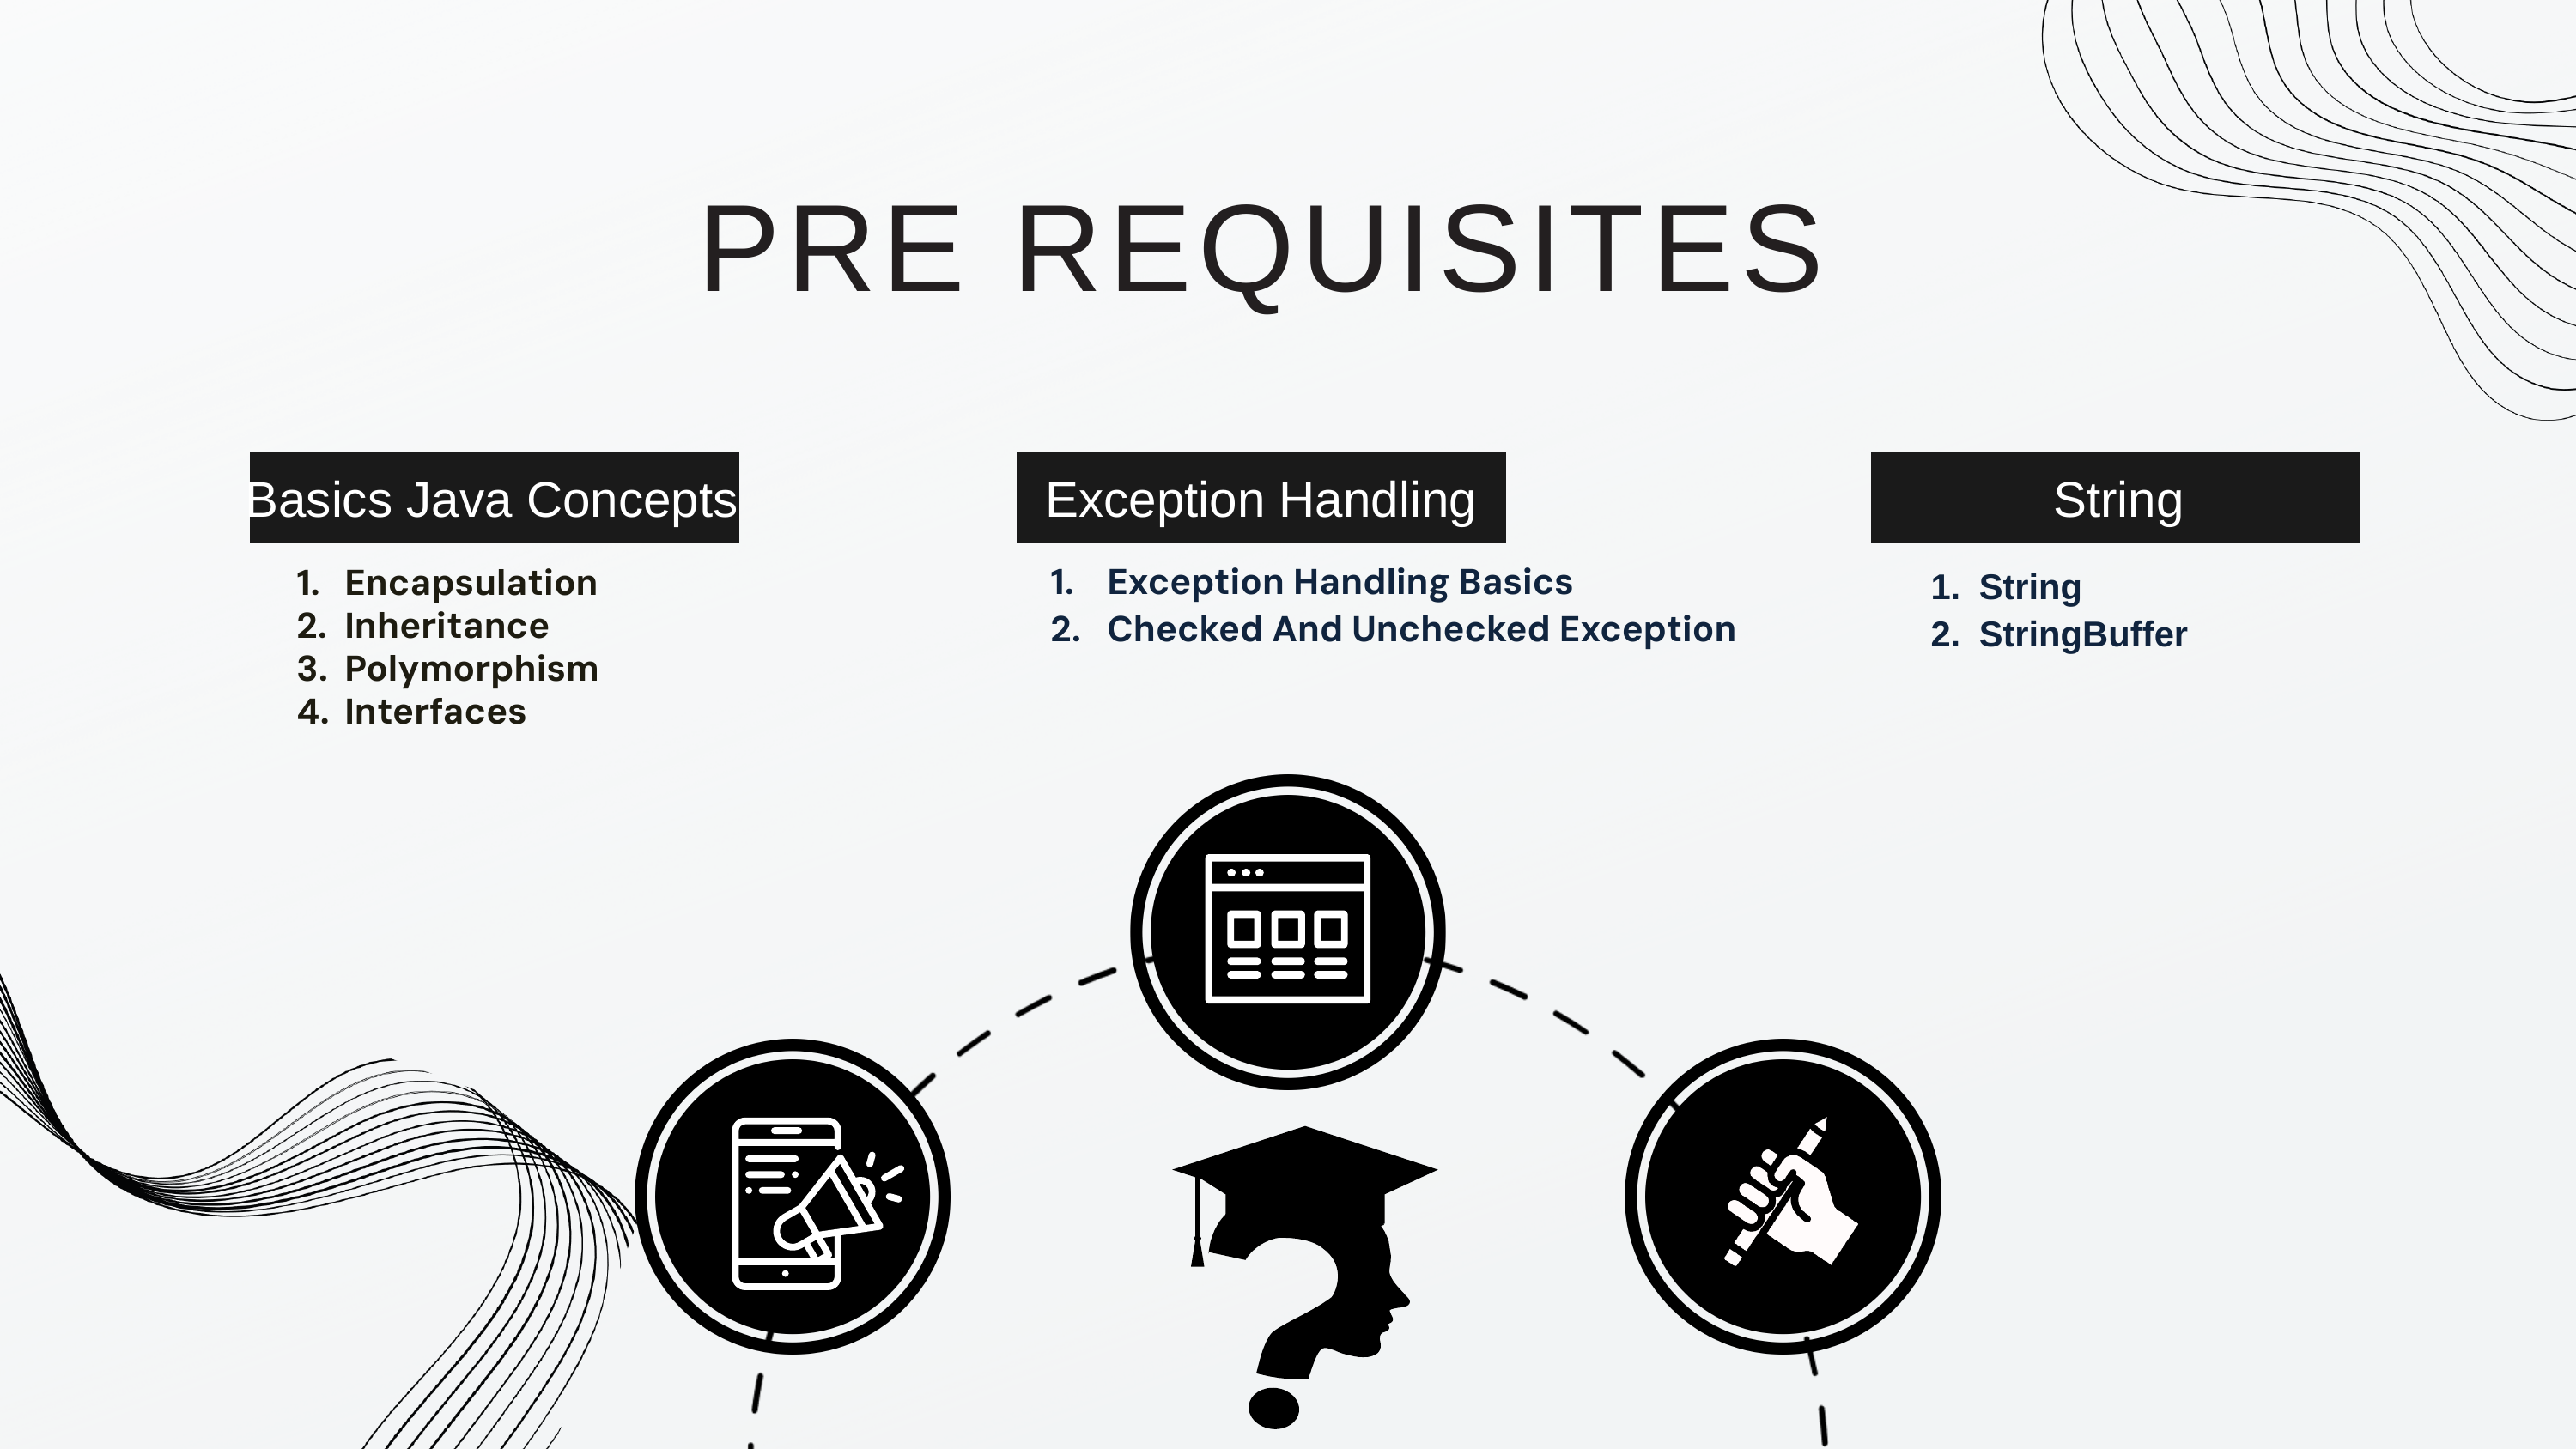

PRE REQUISITES

Basics Java Concepts
Exception Handling
String
Encapsulation
Inheritance
Polymorphism
Interfaces
String
StringBuffer
 Exception Handling Basics
 Checked And Unchecked Exception